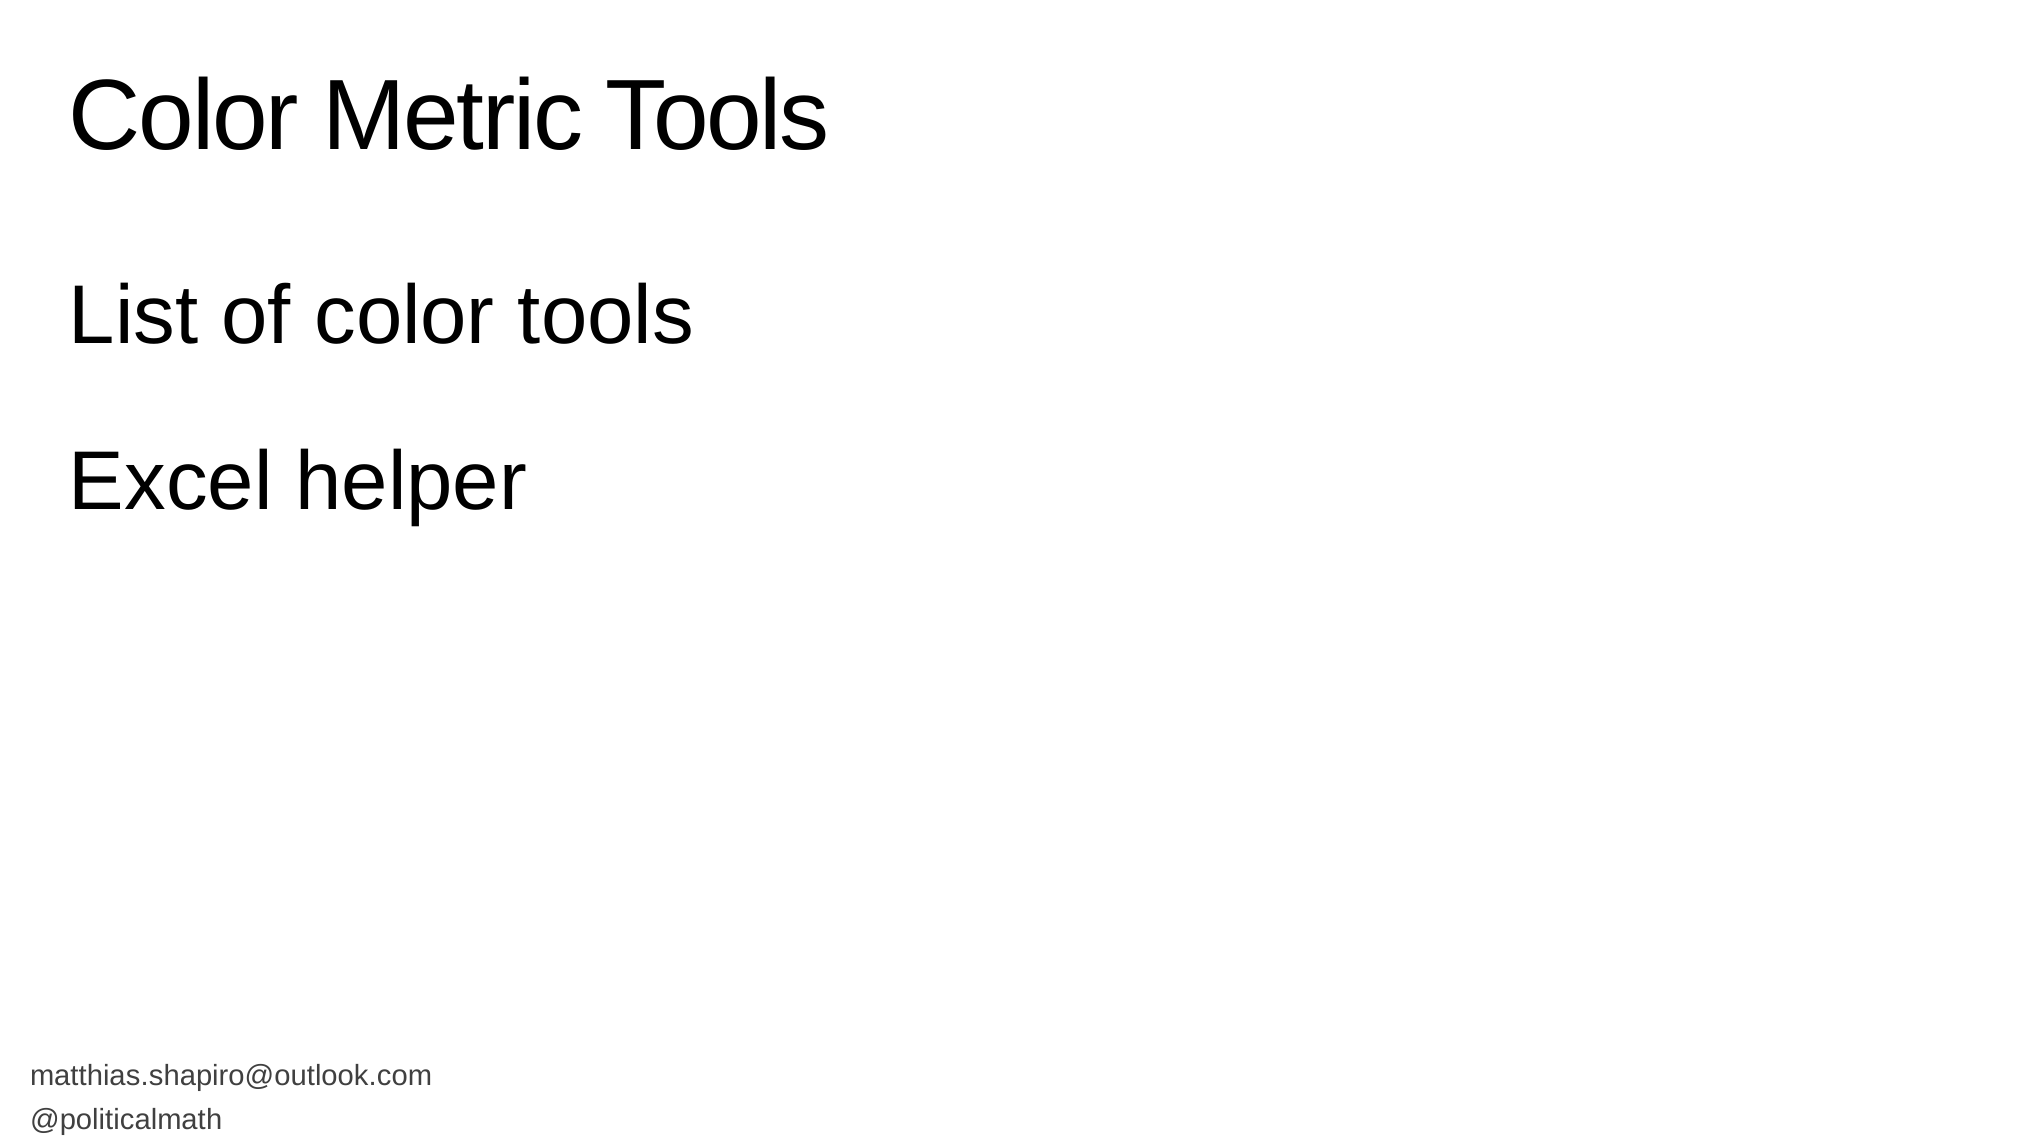

# Color Metric Tools
List of color tools
Excel helper